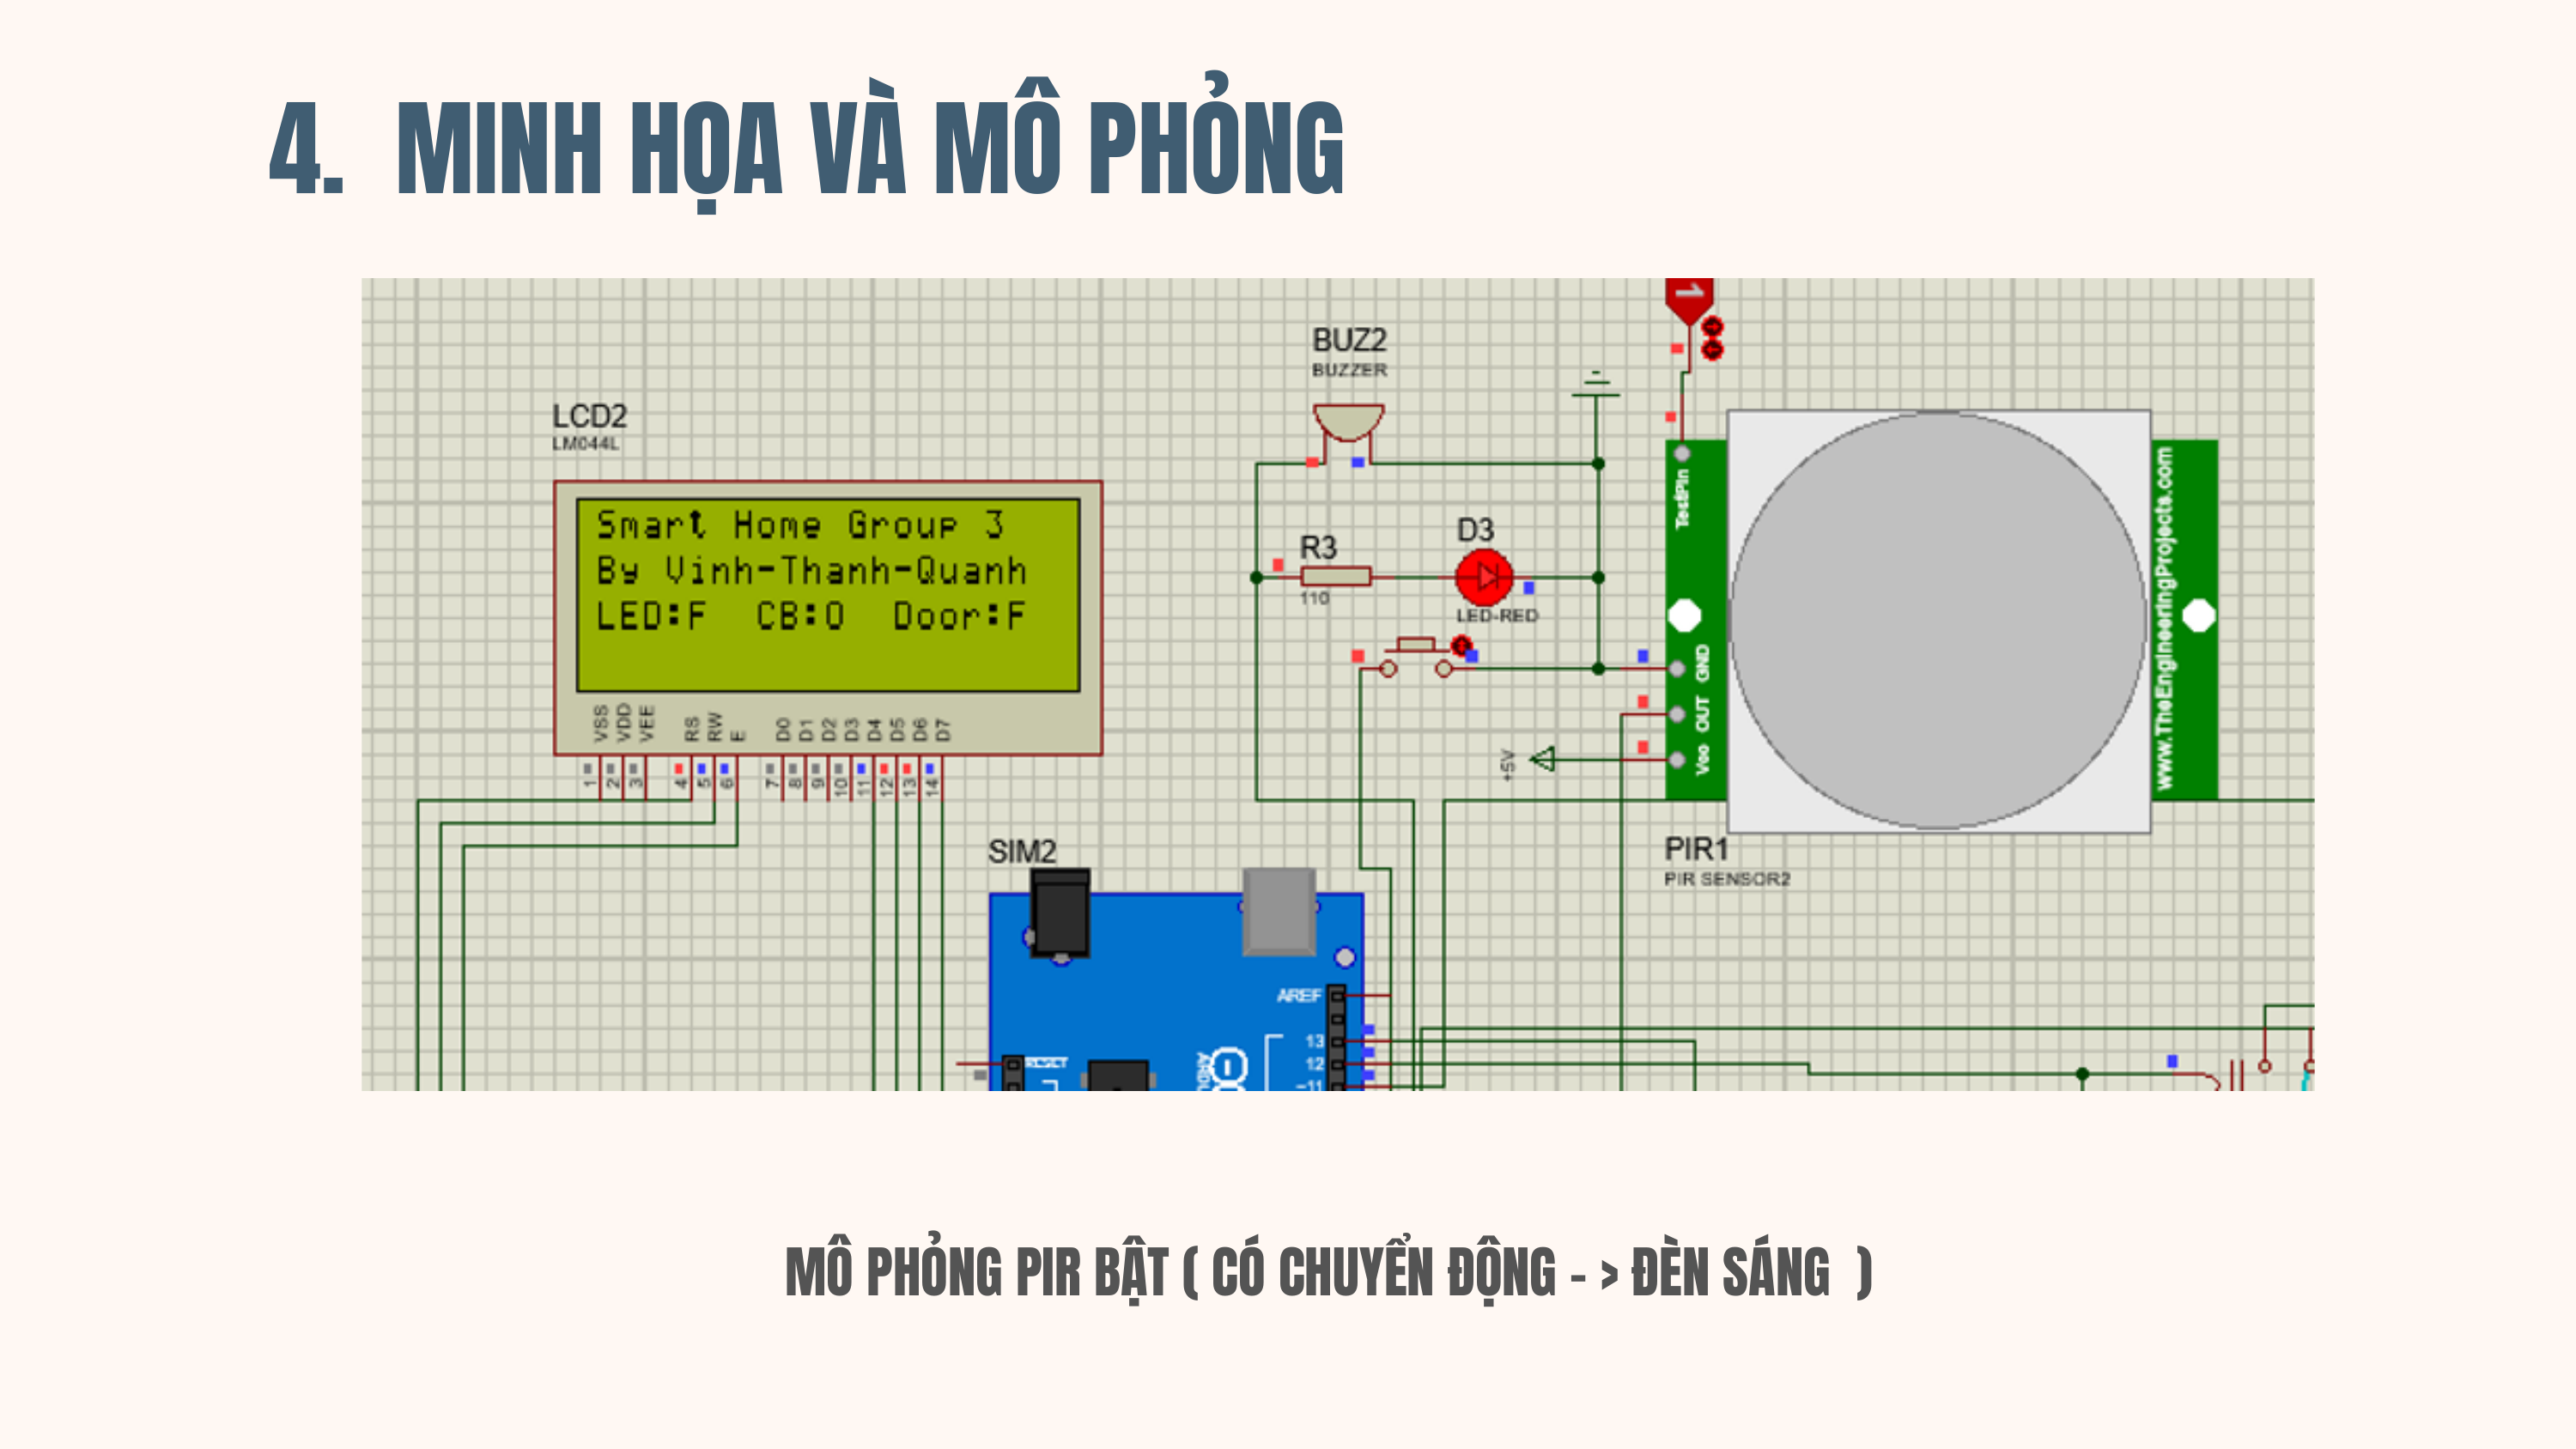

4.  MINH HỌA VÀ MÔ PHỎNG

MÔ PHỎNG PIR BẬT ( CÓ CHUYỂN ĐỘNG - > ĐÈN SÁNG  )